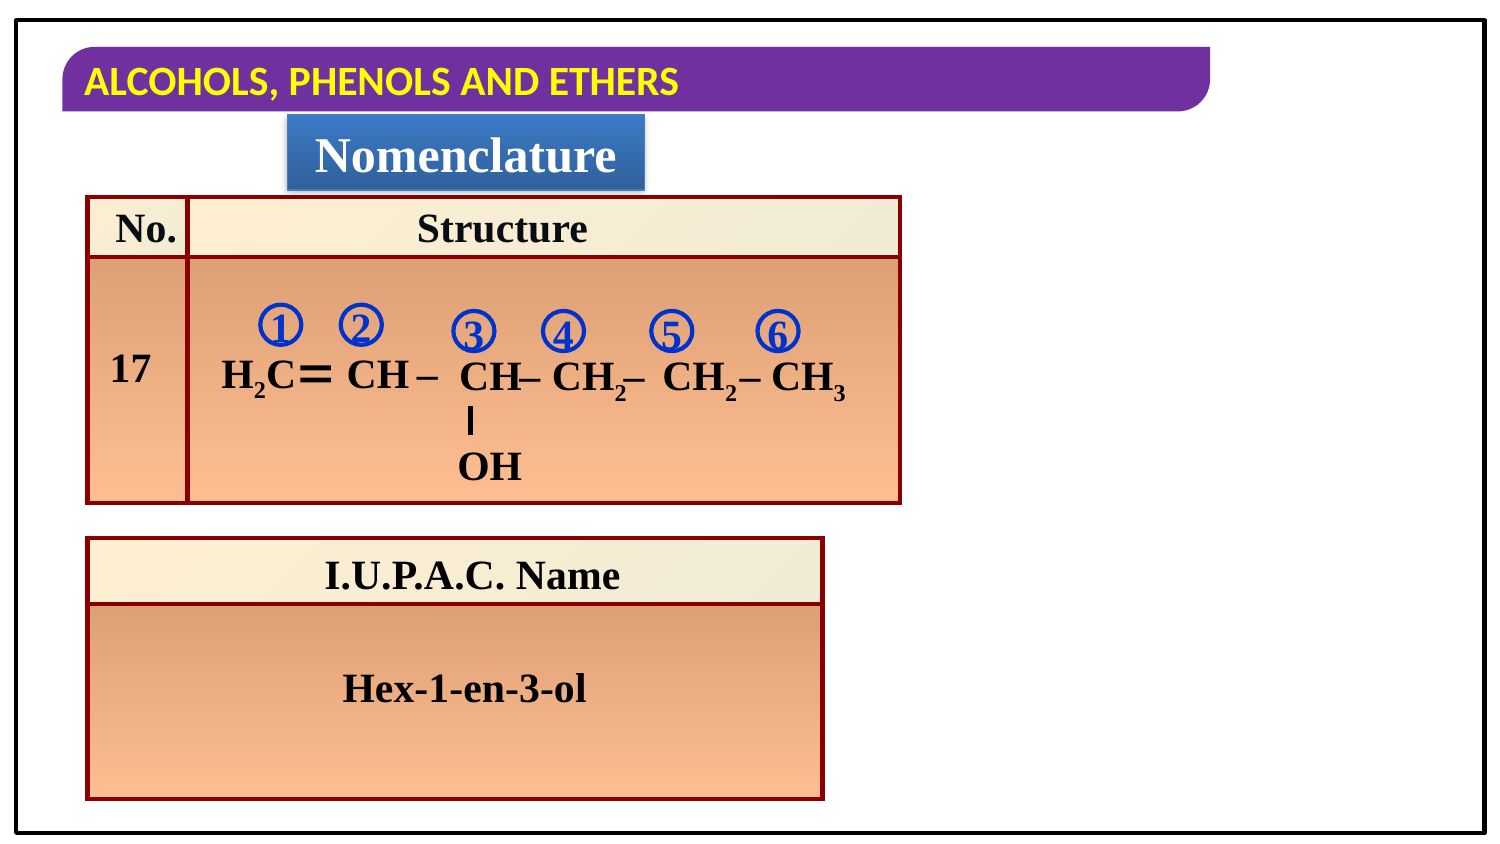

Nomenclature
No.
Structure
|  |  |
| --- | --- |
|  |  |
1

2

3

4

5

6

=
H2C
CH
–
CH
–
CH2
–
CH2
– CH3
OH
17
|  |
| --- |
|  |
I.U.P.A.C. Name
Hex-1-en-3-ol